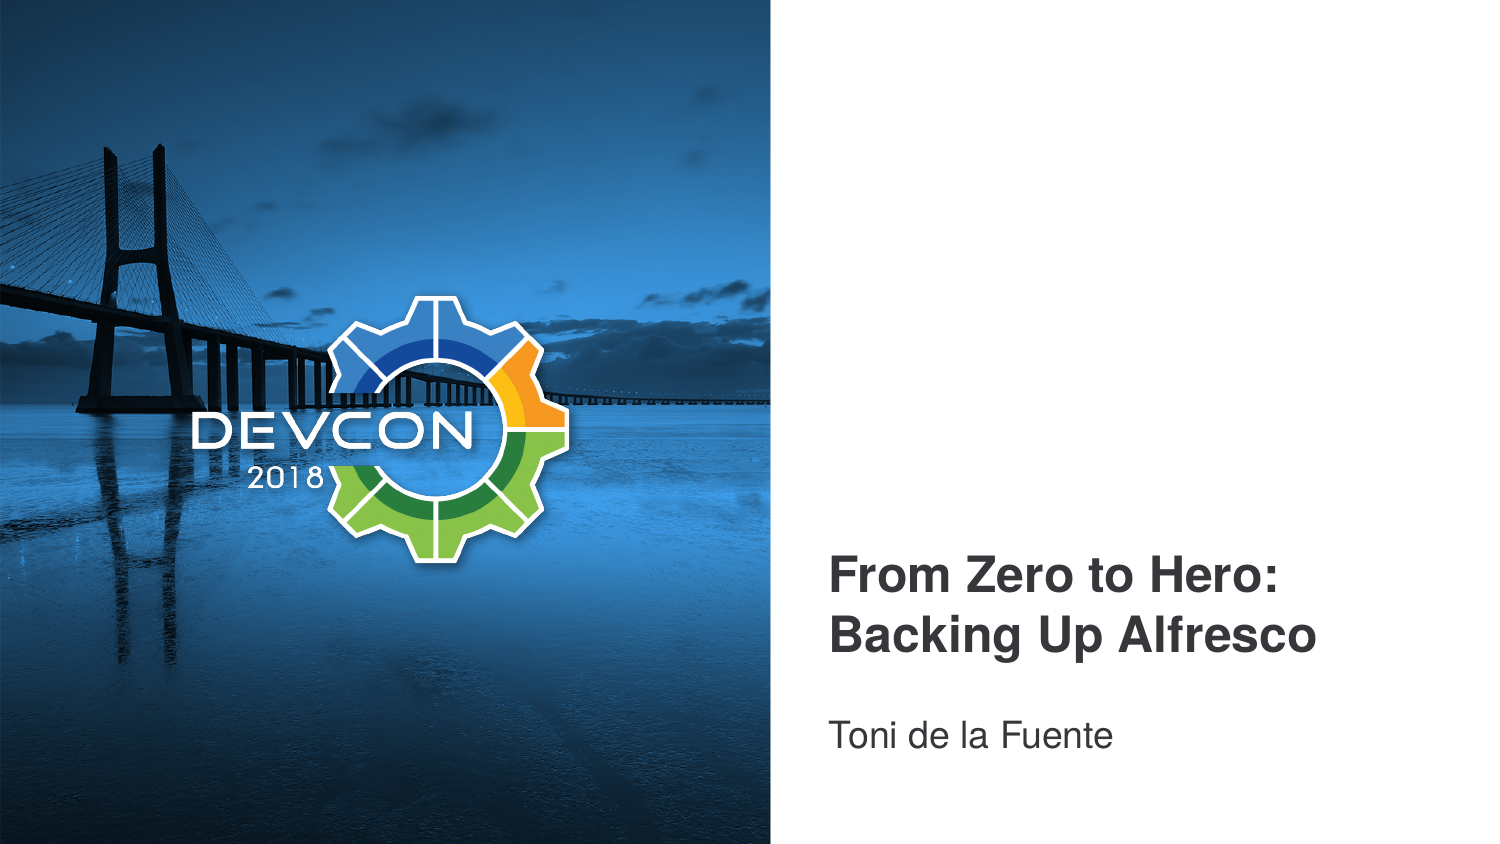

# From Zero to Hero: Backing Up Alfresco
Toni de la Fuente